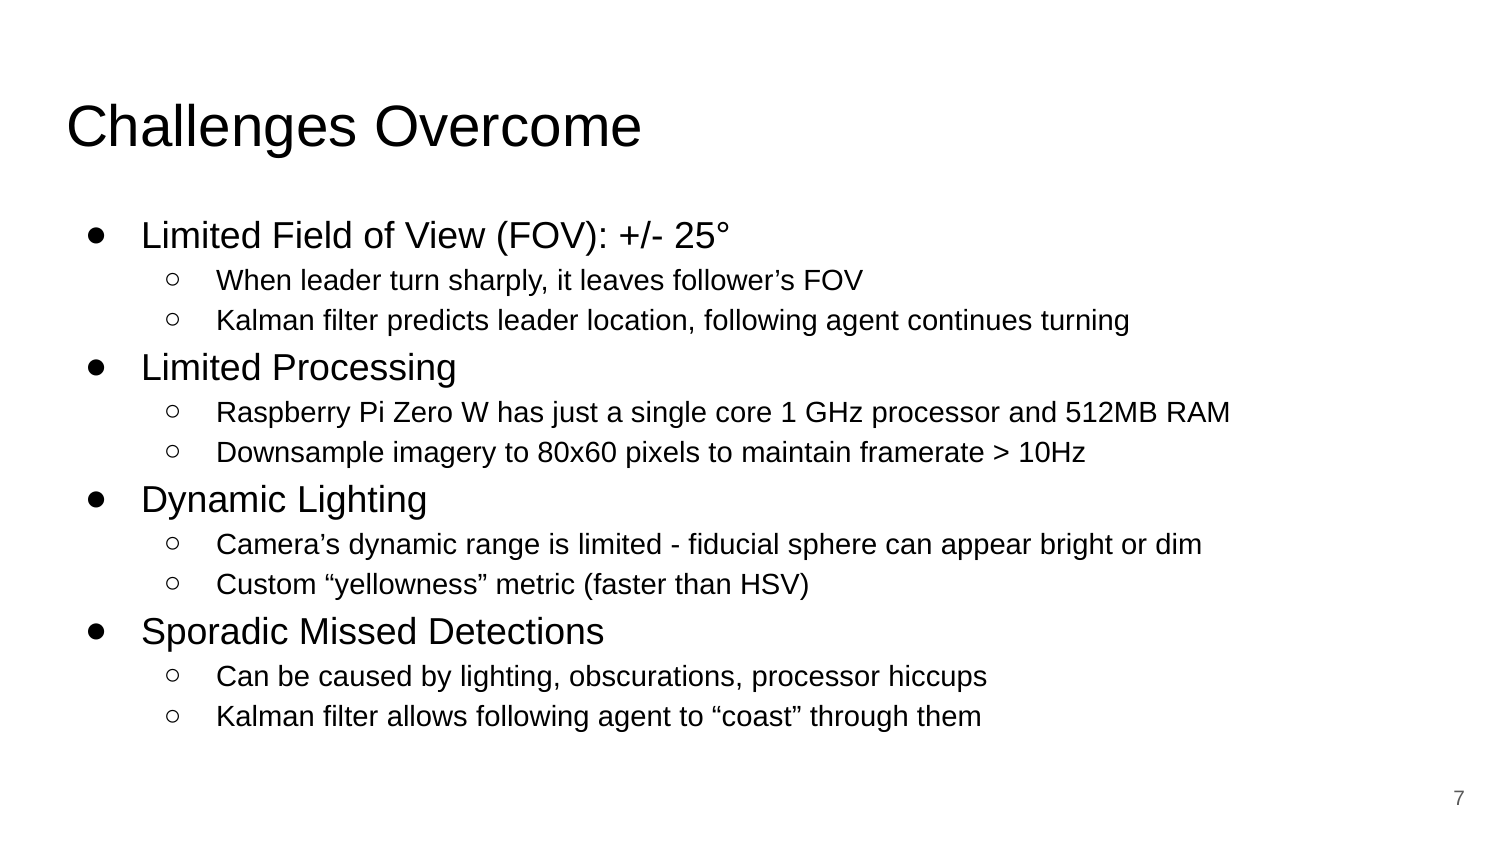

# Challenges Overcome
Limited Field of View (FOV): +/- 25°
When leader turn sharply, it leaves follower’s FOV
Kalman filter predicts leader location, following agent continues turning
Limited Processing
Raspberry Pi Zero W has just a single core 1 GHz processor and 512MB RAM
Downsample imagery to 80x60 pixels to maintain framerate > 10Hz
Dynamic Lighting
Camera’s dynamic range is limited - fiducial sphere can appear bright or dim
Custom “yellowness” metric (faster than HSV)
Sporadic Missed Detections
Can be caused by lighting, obscurations, processor hiccups
Kalman filter allows following agent to “coast” through them
7